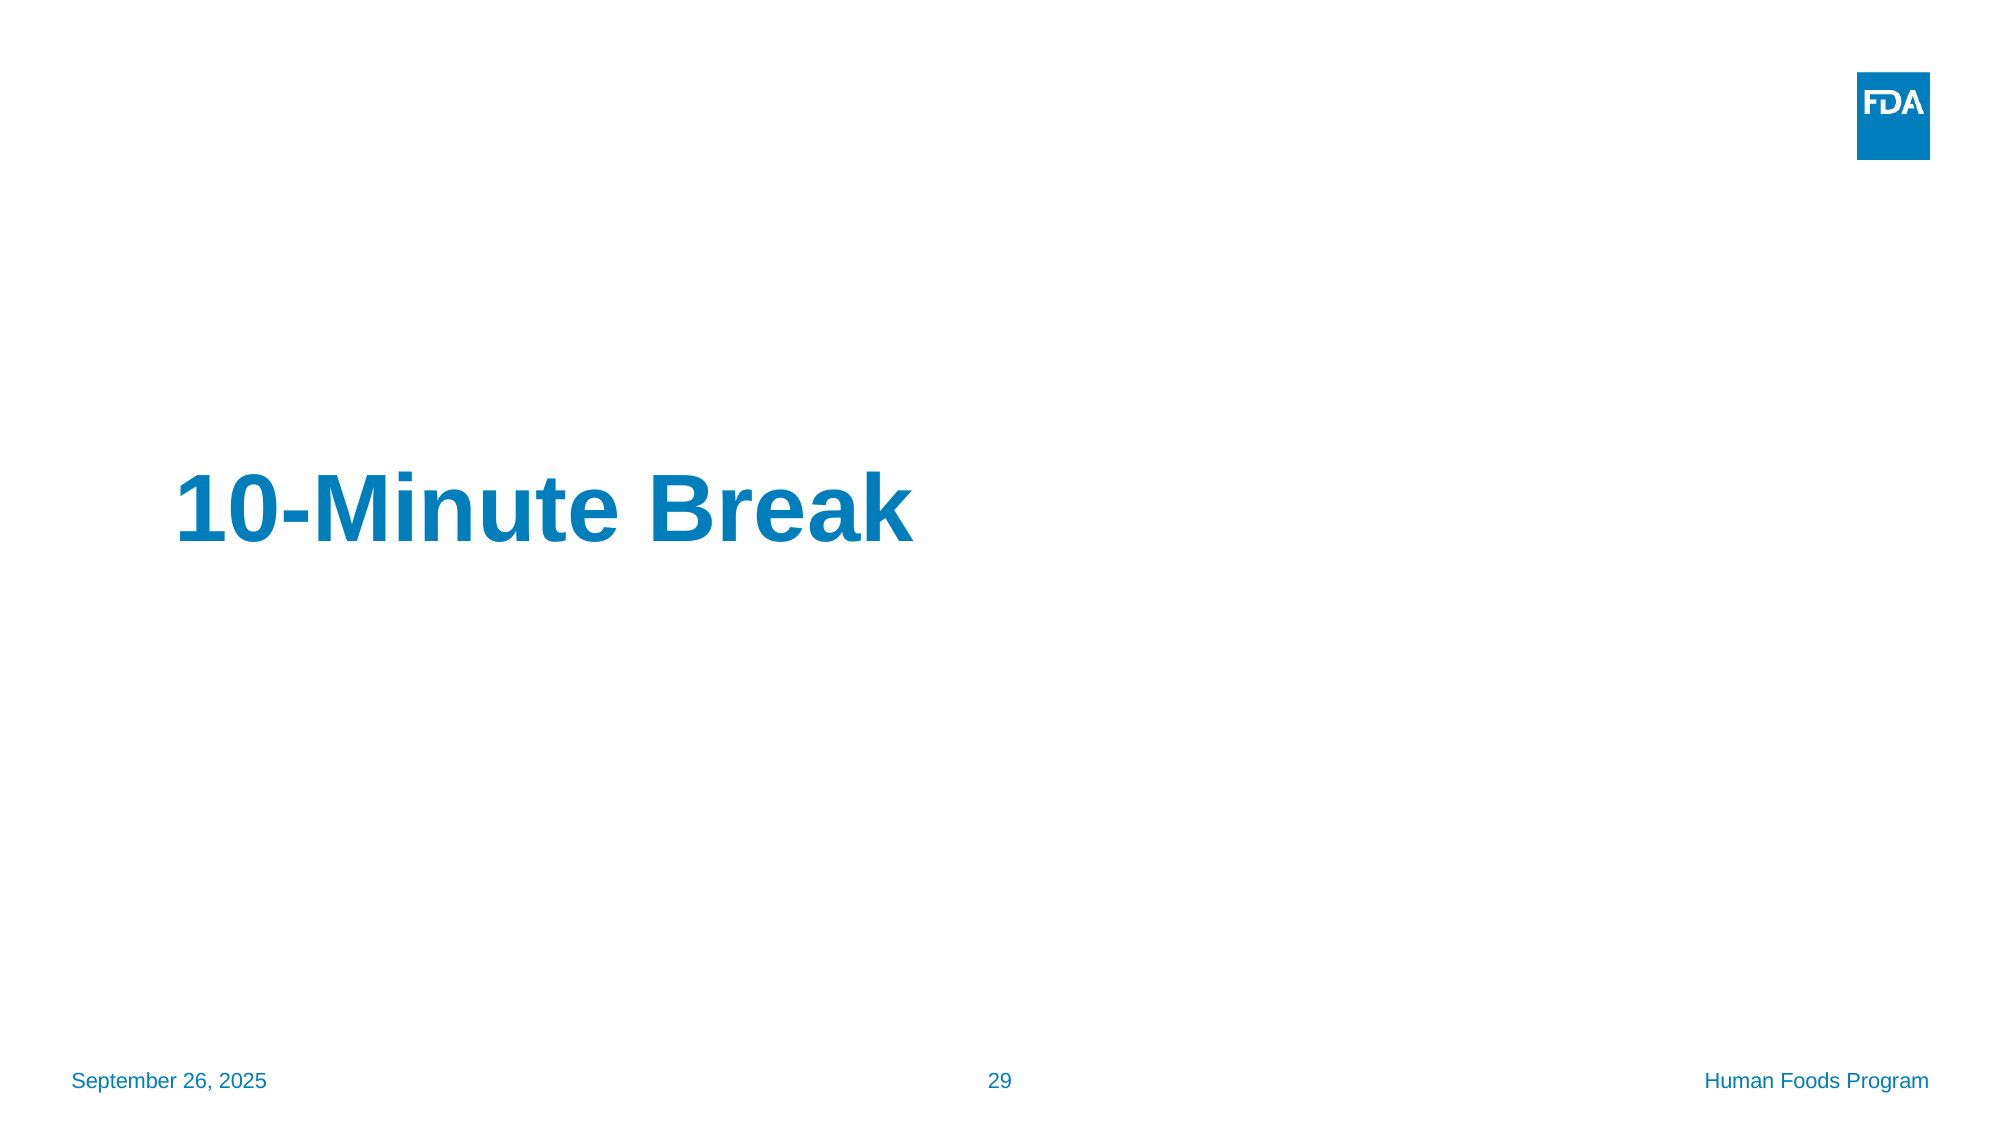

# 10-Minute Break
September 26, 2025
29
Human Foods Program